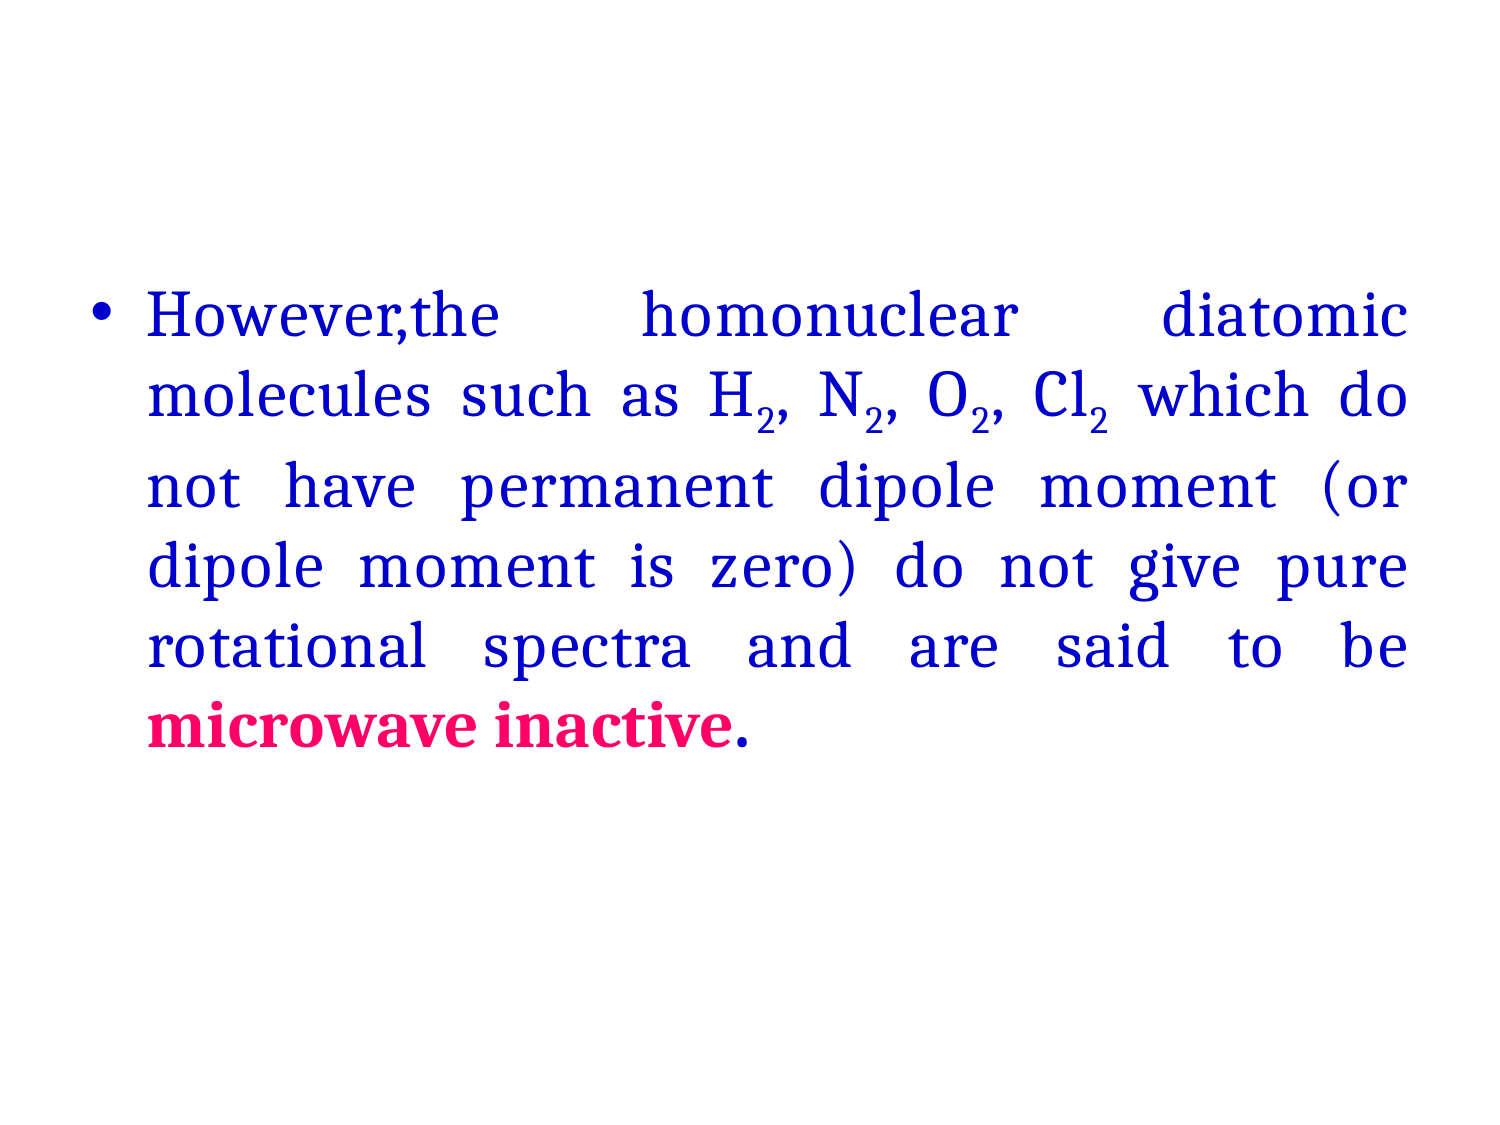

#
However,the homonuclear diatomic molecules such as H2, N2, O2, Cl2 which do not have permanent dipole moment (or dipole moment is zero) do not give pure rotational spectra and are said to be microwave inactive.